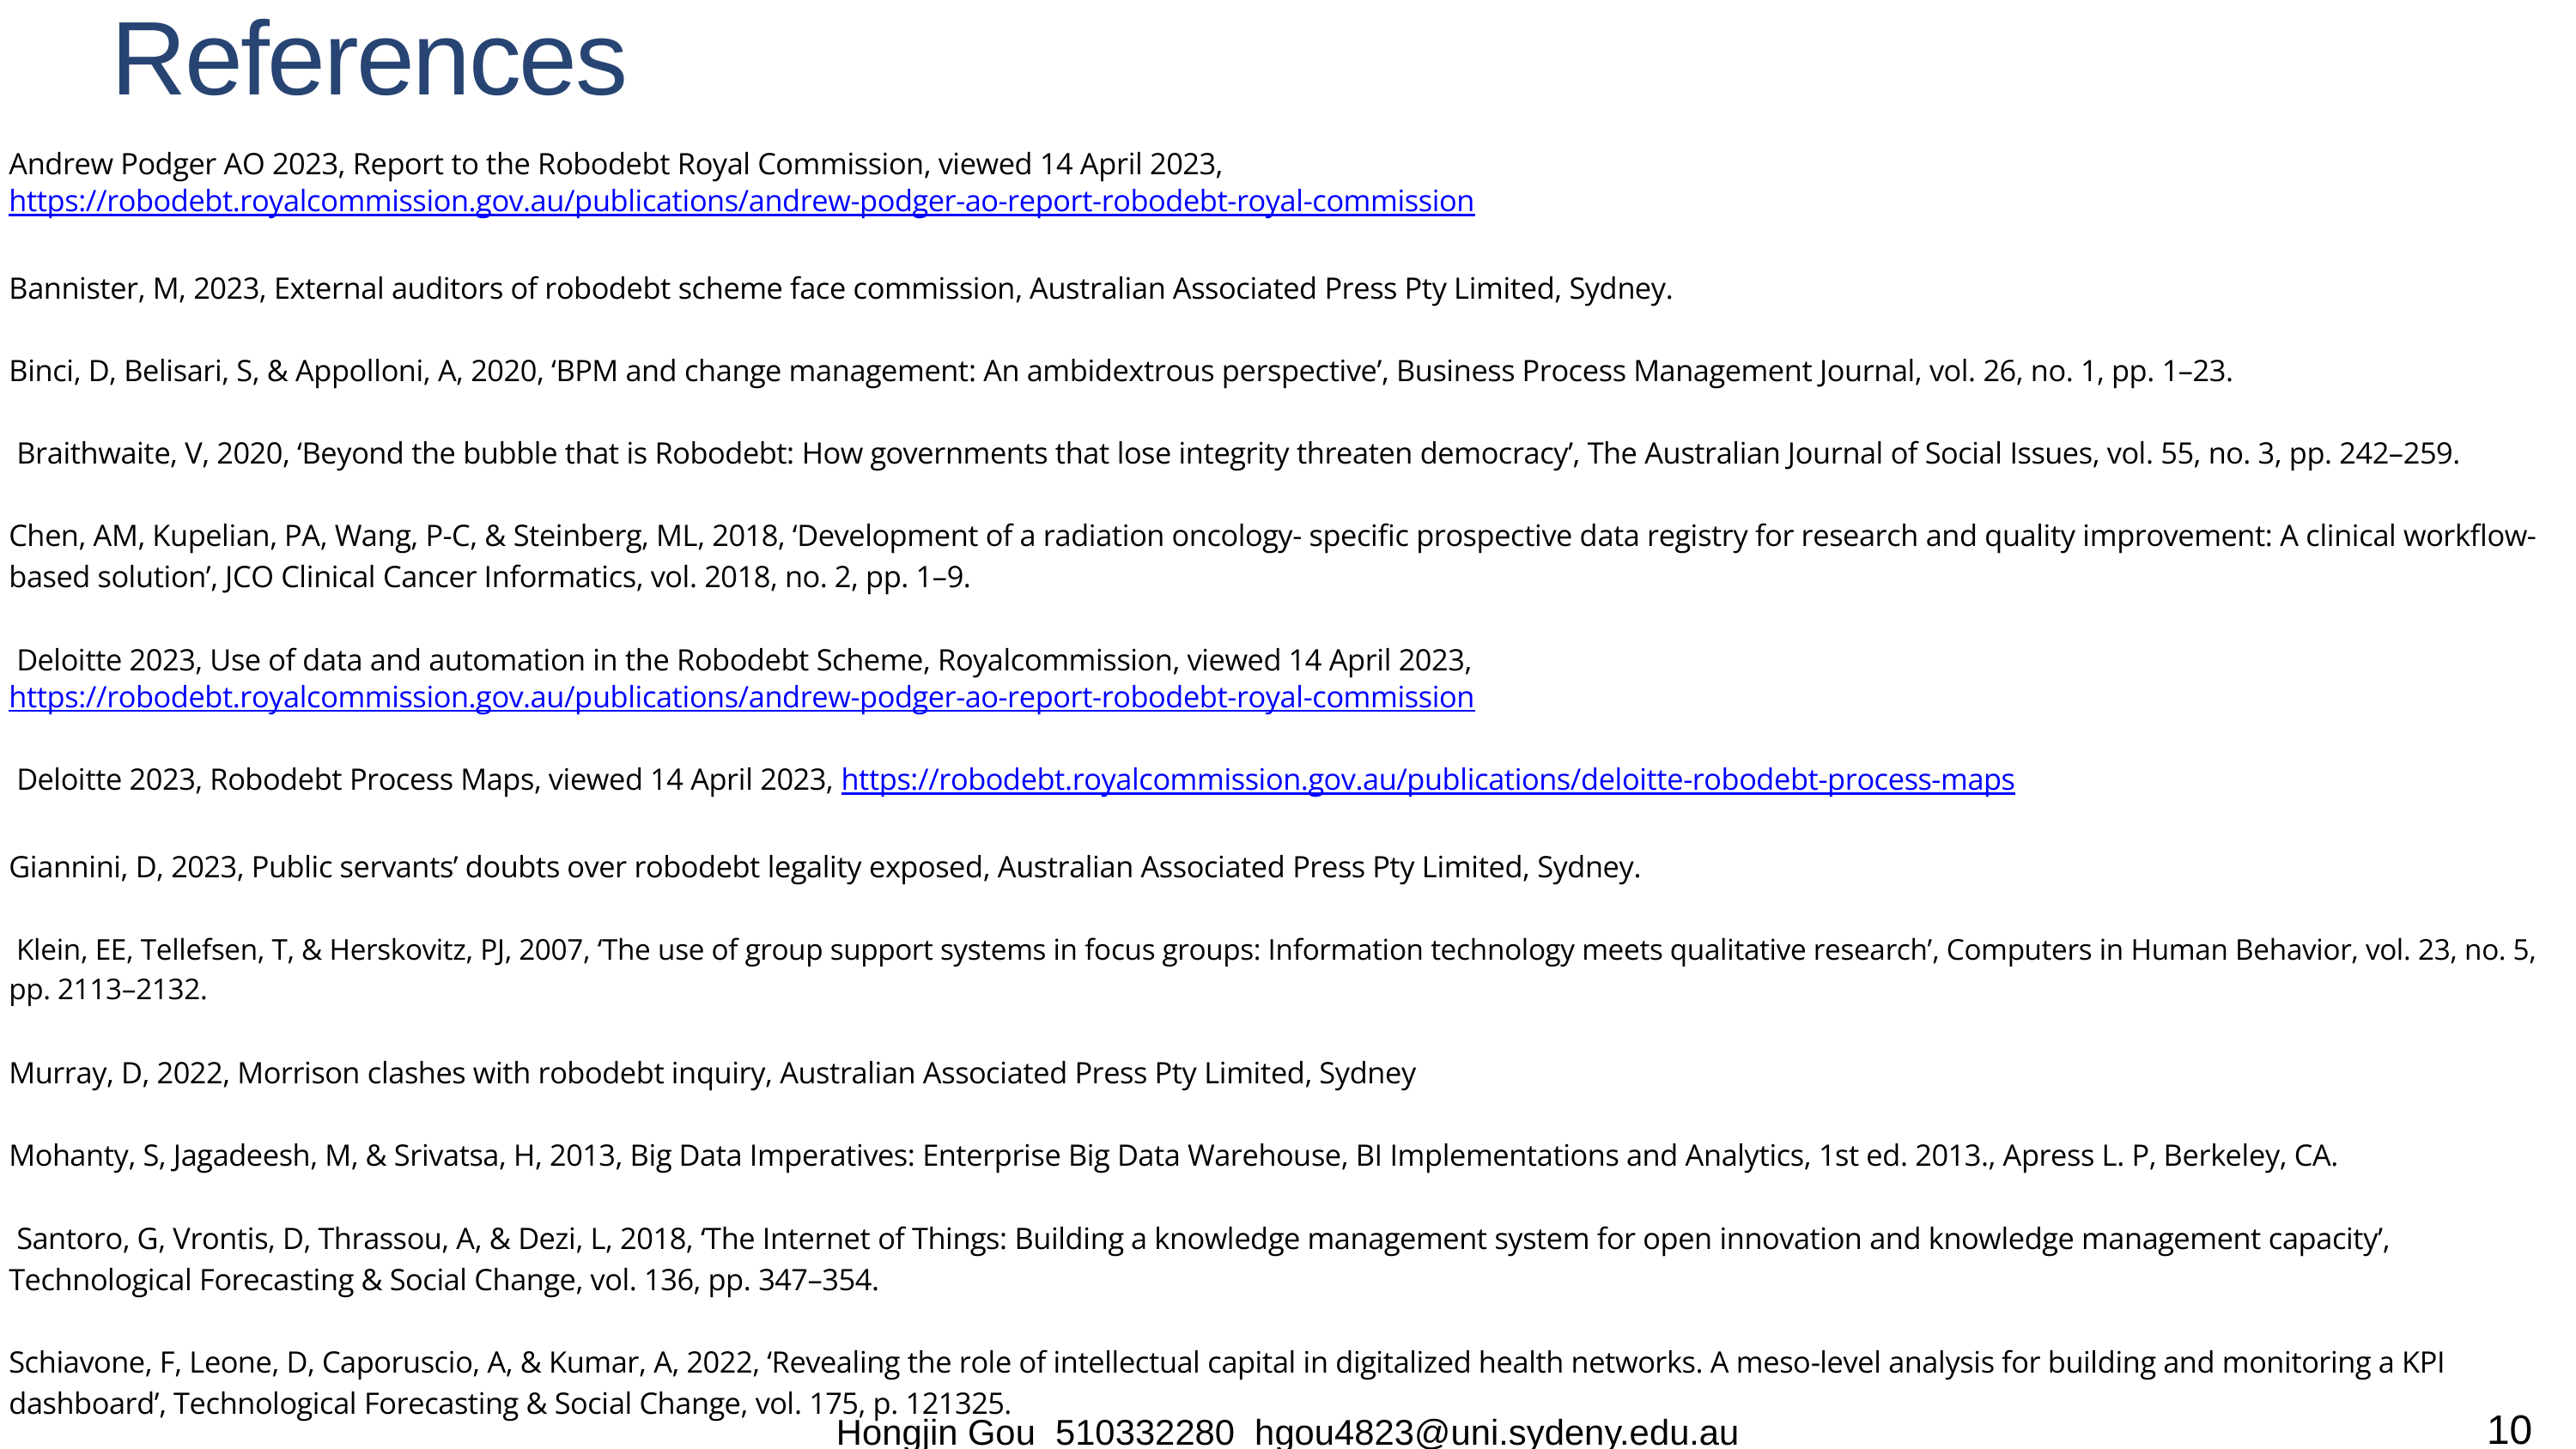

References
Andrew Podger AO 2023, Report to the Robodebt Royal Commission, viewed 14 April 2023, https://robodebt.royalcommission.gov.au/publications/andrew-podger-ao-report-robodebt-royal-commission

Bannister, M, 2023, External auditors of robodebt scheme face commission, Australian Associated Press Pty Limited, Sydney.

Binci, D, Belisari, S, & Appolloni, A, 2020, ‘BPM and change management: An ambidextrous perspective’, Business Process Management Journal, vol. 26, no. 1, pp. 1–23.

 Braithwaite, V, 2020, ‘Beyond the bubble that is Robodebt: How governments that lose integrity threaten democracy’, The Australian Journal of Social Issues, vol. 55, no. 3, pp. 242–259.

Chen, AM, Kupelian, PA, Wang, P-C, & Steinberg, ML, 2018, ‘Development of a radiation oncology- specific prospective data registry for research and quality improvement: A clinical workflow-based solution’, JCO Clinical Cancer Informatics, vol. 2018, no. 2, pp. 1–9.

 Deloitte 2023, Use of data and automation in the Robodebt Scheme, Royalcommission, viewed 14 April 2023, https://robodebt.royalcommission.gov.au/publications/andrew-podger-ao-report-robodebt-royal-commission

 Deloitte 2023, Robodebt Process Maps, viewed 14 April 2023, https://robodebt.royalcommission.gov.au/publications/deloitte-robodebt-process-maps

Giannini, D, 2023, Public servants’ doubts over robodebt legality exposed, Australian Associated Press Pty Limited, Sydney.

 Klein, EE, Tellefsen, T, & Herskovitz, PJ, 2007, ‘The use of group support systems in focus groups: Information technology meets qualitative research’, Computers in Human Behavior, vol. 23, no. 5, pp. 2113–2132.

Murray, D, 2022, Morrison clashes with robodebt inquiry, Australian Associated Press Pty Limited, Sydney

Mohanty, S, Jagadeesh, M, & Srivatsa, H, 2013, Big Data Imperatives: Enterprise Big Data Warehouse, BI Implementations and Analytics, 1st ed. 2013., Apress L. P, Berkeley, CA.

 Santoro, G, Vrontis, D, Thrassou, A, & Dezi, L, 2018, ‘The Internet of Things: Building a knowledge management system for open innovation and knowledge management capacity’, Technological Forecasting & Social Change, vol. 136, pp. 347–354.

Schiavone, F, Leone, D, Caporuscio, A, & Kumar, A, 2022, ‘Revealing the role of intellectual capital in digitalized health networks. A meso‑level analysis for building and monitoring a KPI dashboard’, Technological Forecasting & Social Change, vol. 175, p. 121325.

10
Hongjin Gou  510332280  hgou4823@uni.sydeny.edu.au